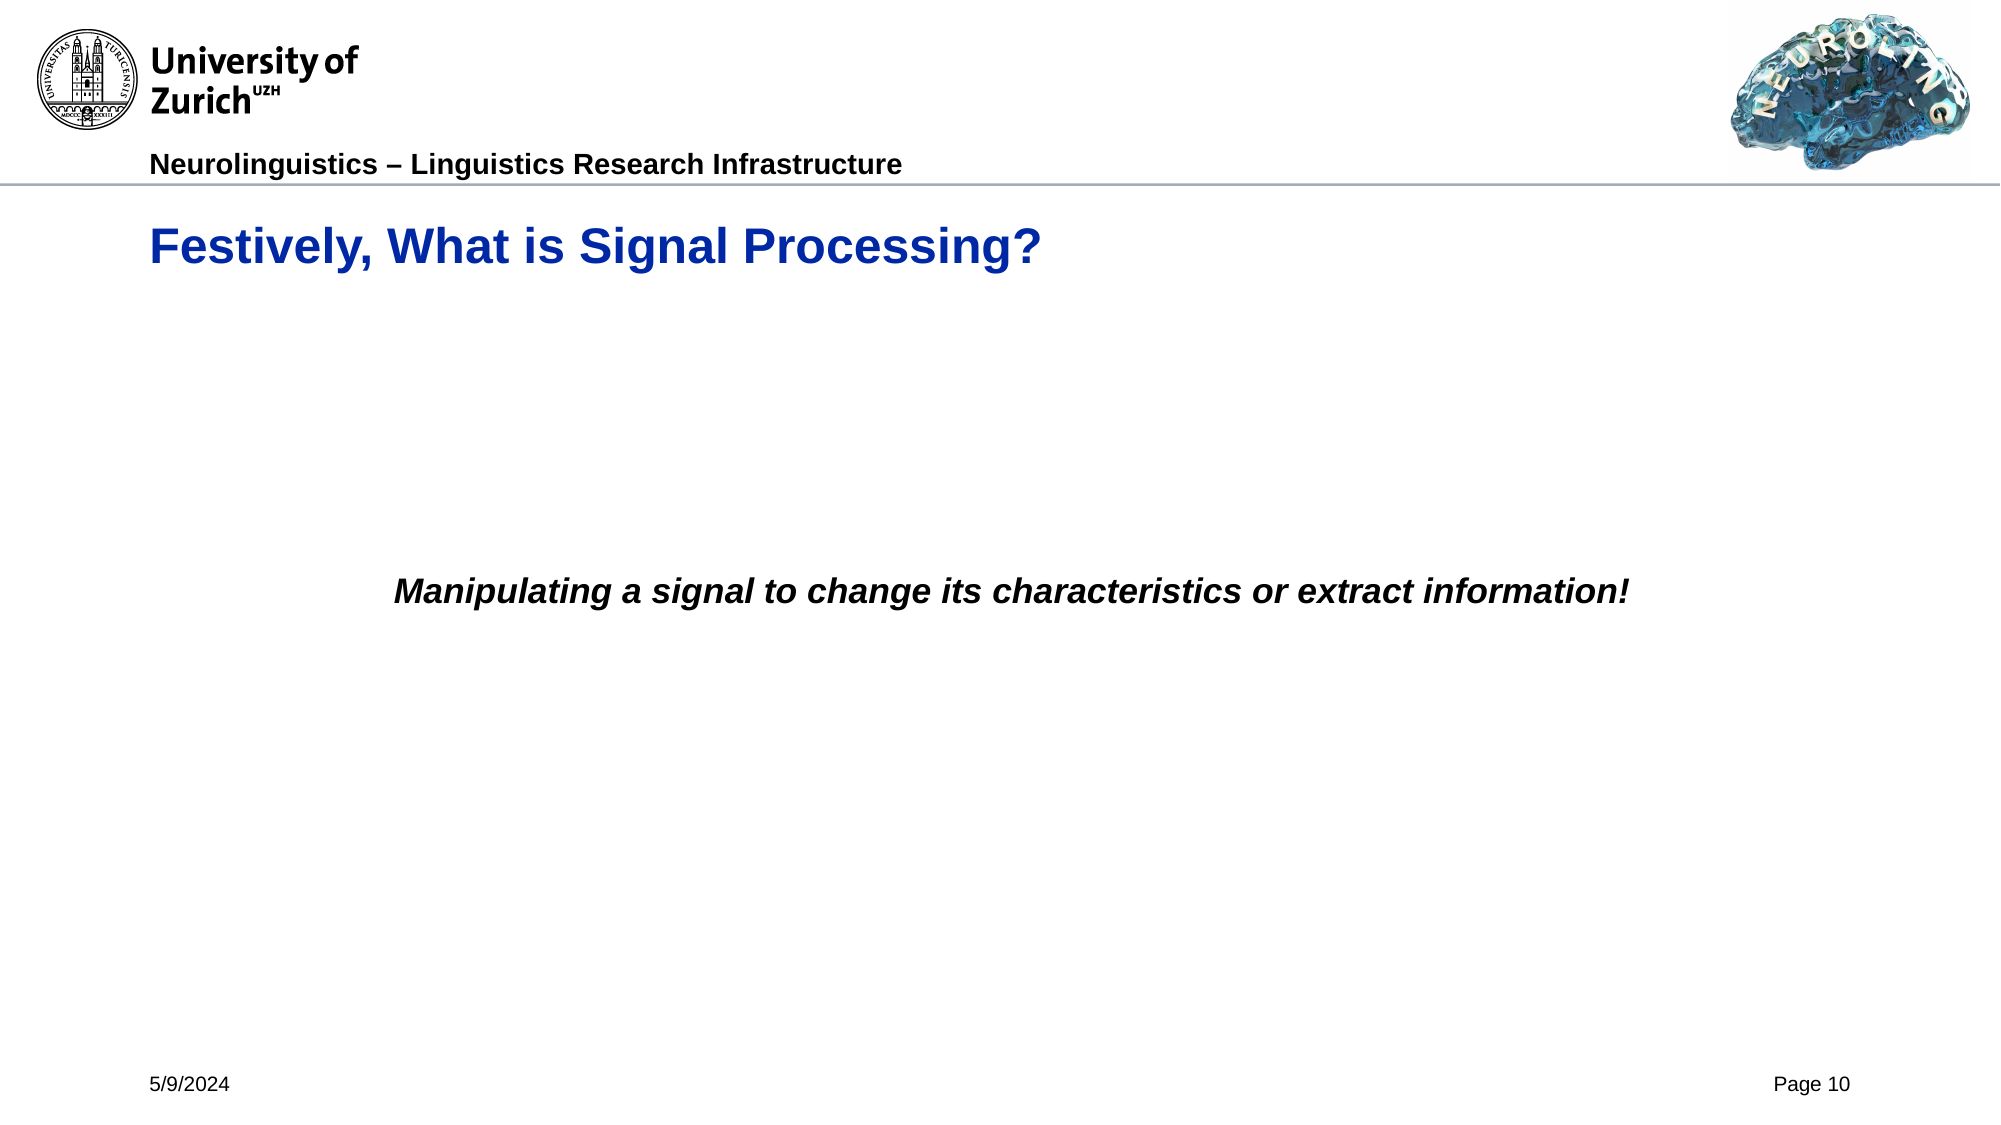

# Festively, What is Signal Processing?
Manipulating a signal to change its characteristics or extract information!

5/9/2024
Page 10